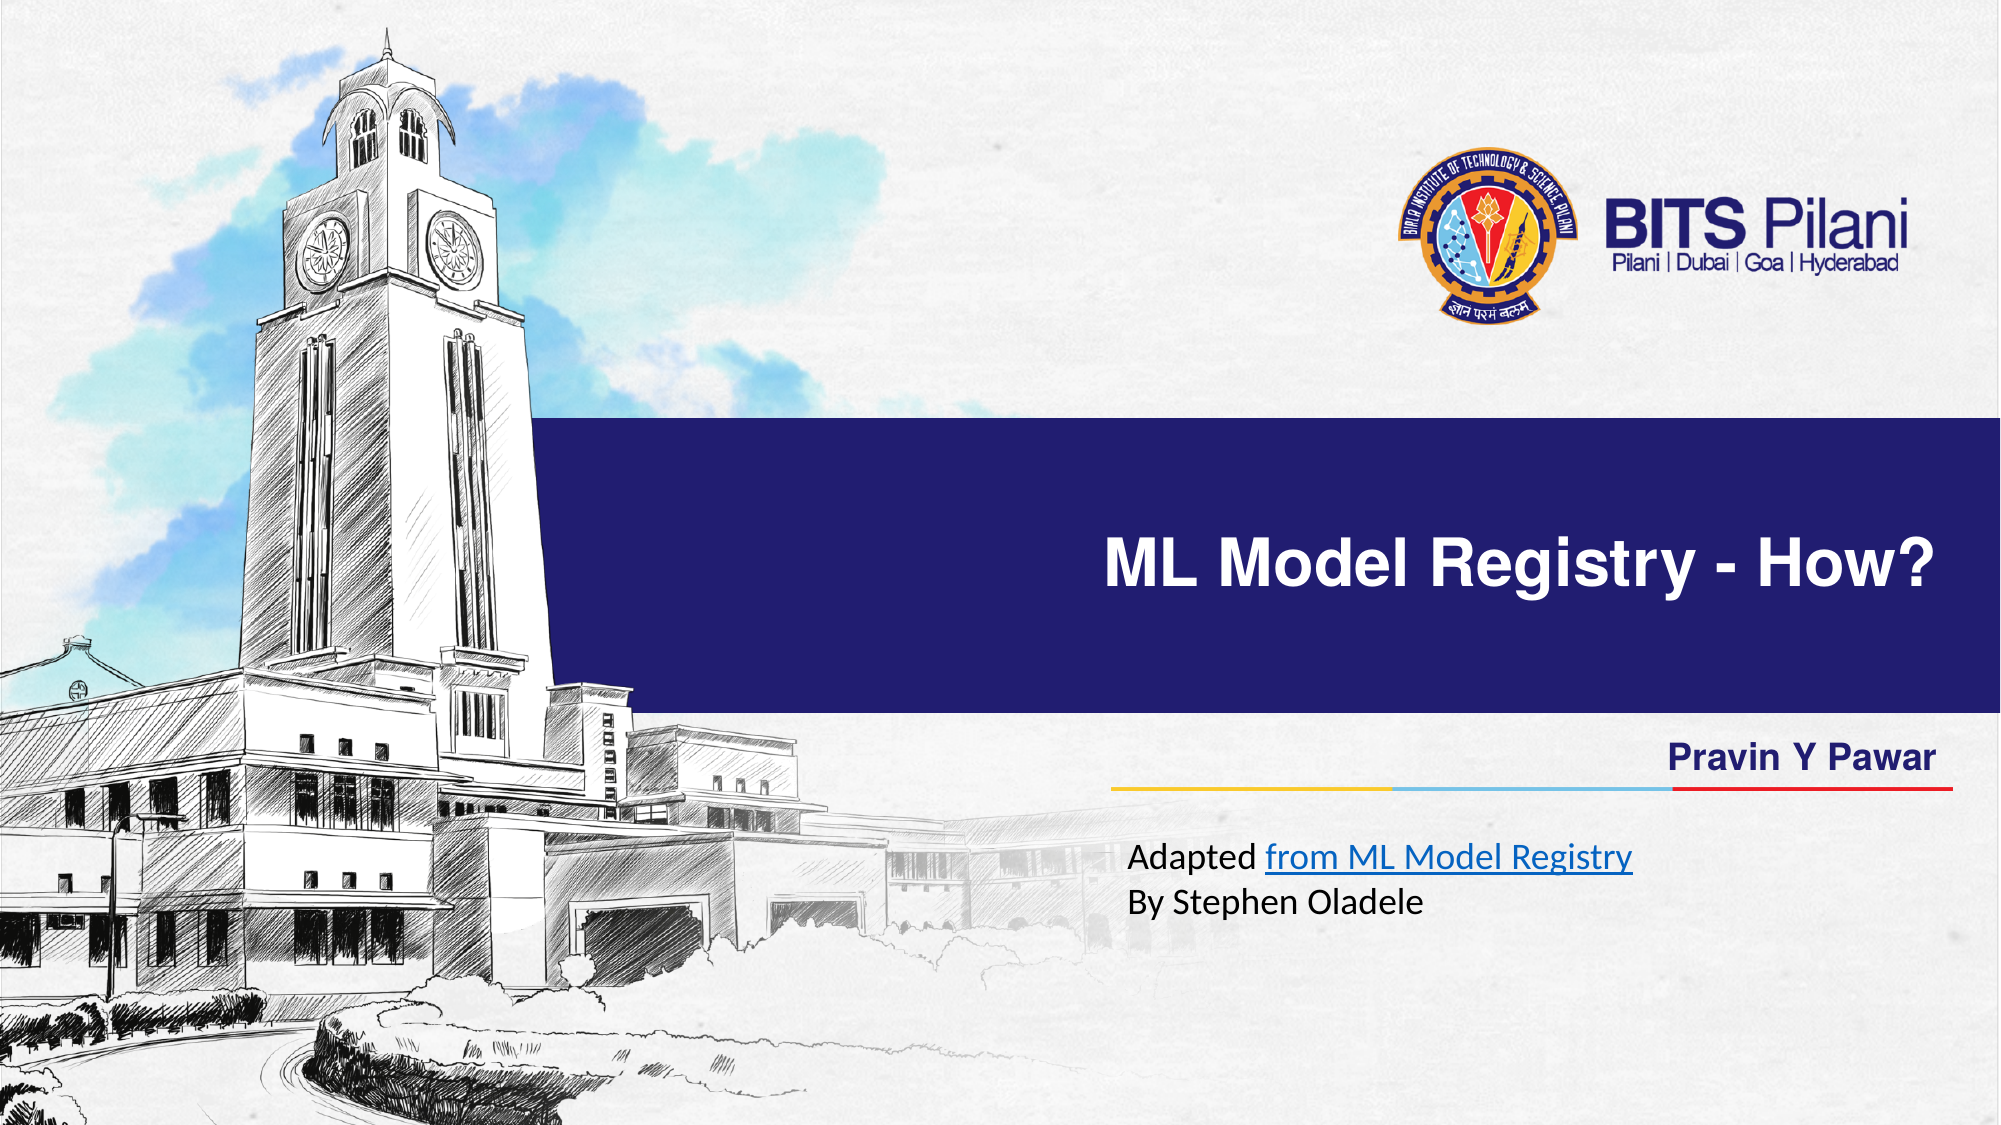

# ML Model Registry - How?
Pravin Y Pawar
Adapted from ML Model Registry
By Stephen Oladele